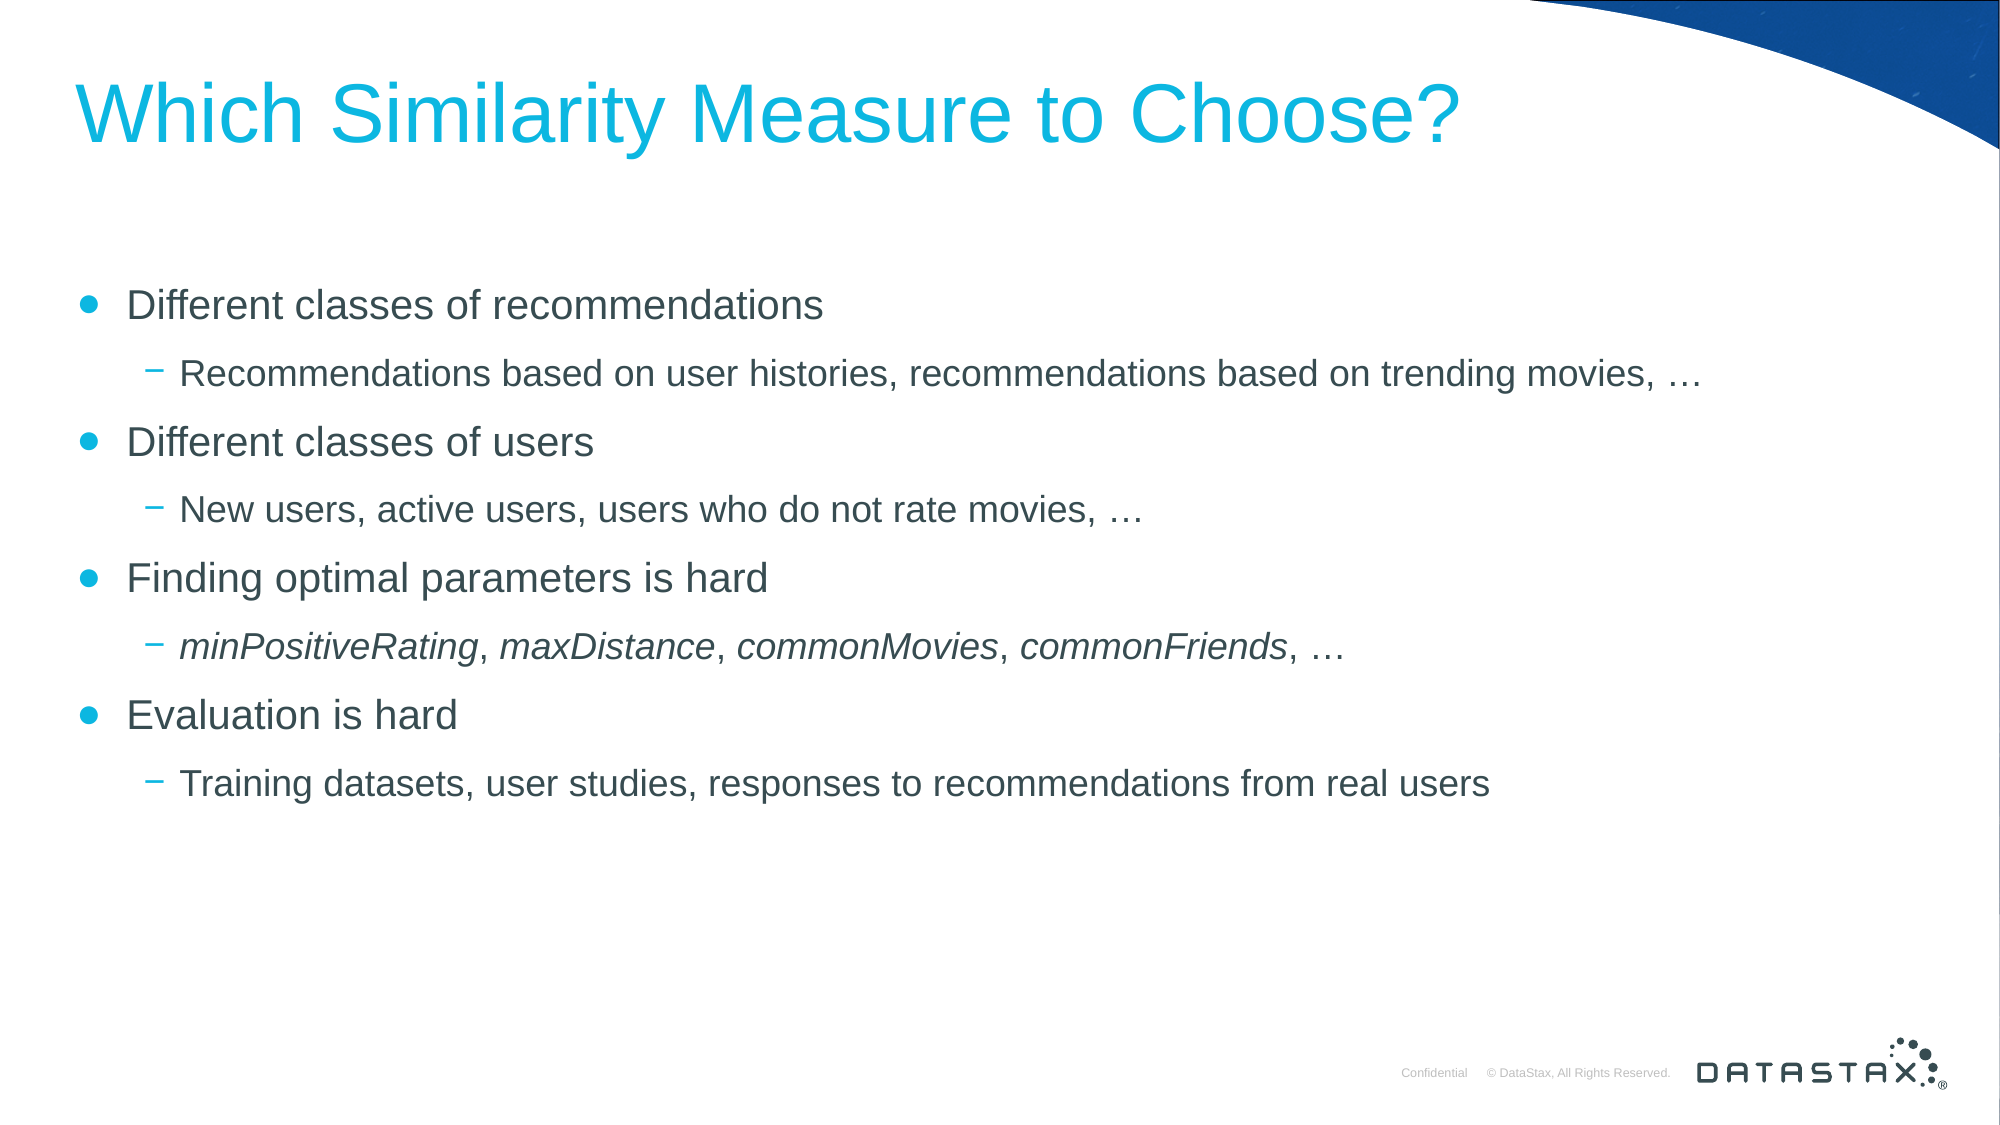

# Which Similarity Measure to Choose?
Different classes of recommendations
Recommendations based on user histories, recommendations based on trending movies, …
Different classes of users
New users, active users, users who do not rate movies, …
Finding optimal parameters is hard
minPositiveRating, maxDistance, commonMovies, commonFriends, …
Evaluation is hard
Training datasets, user studies, responses to recommendations from real users